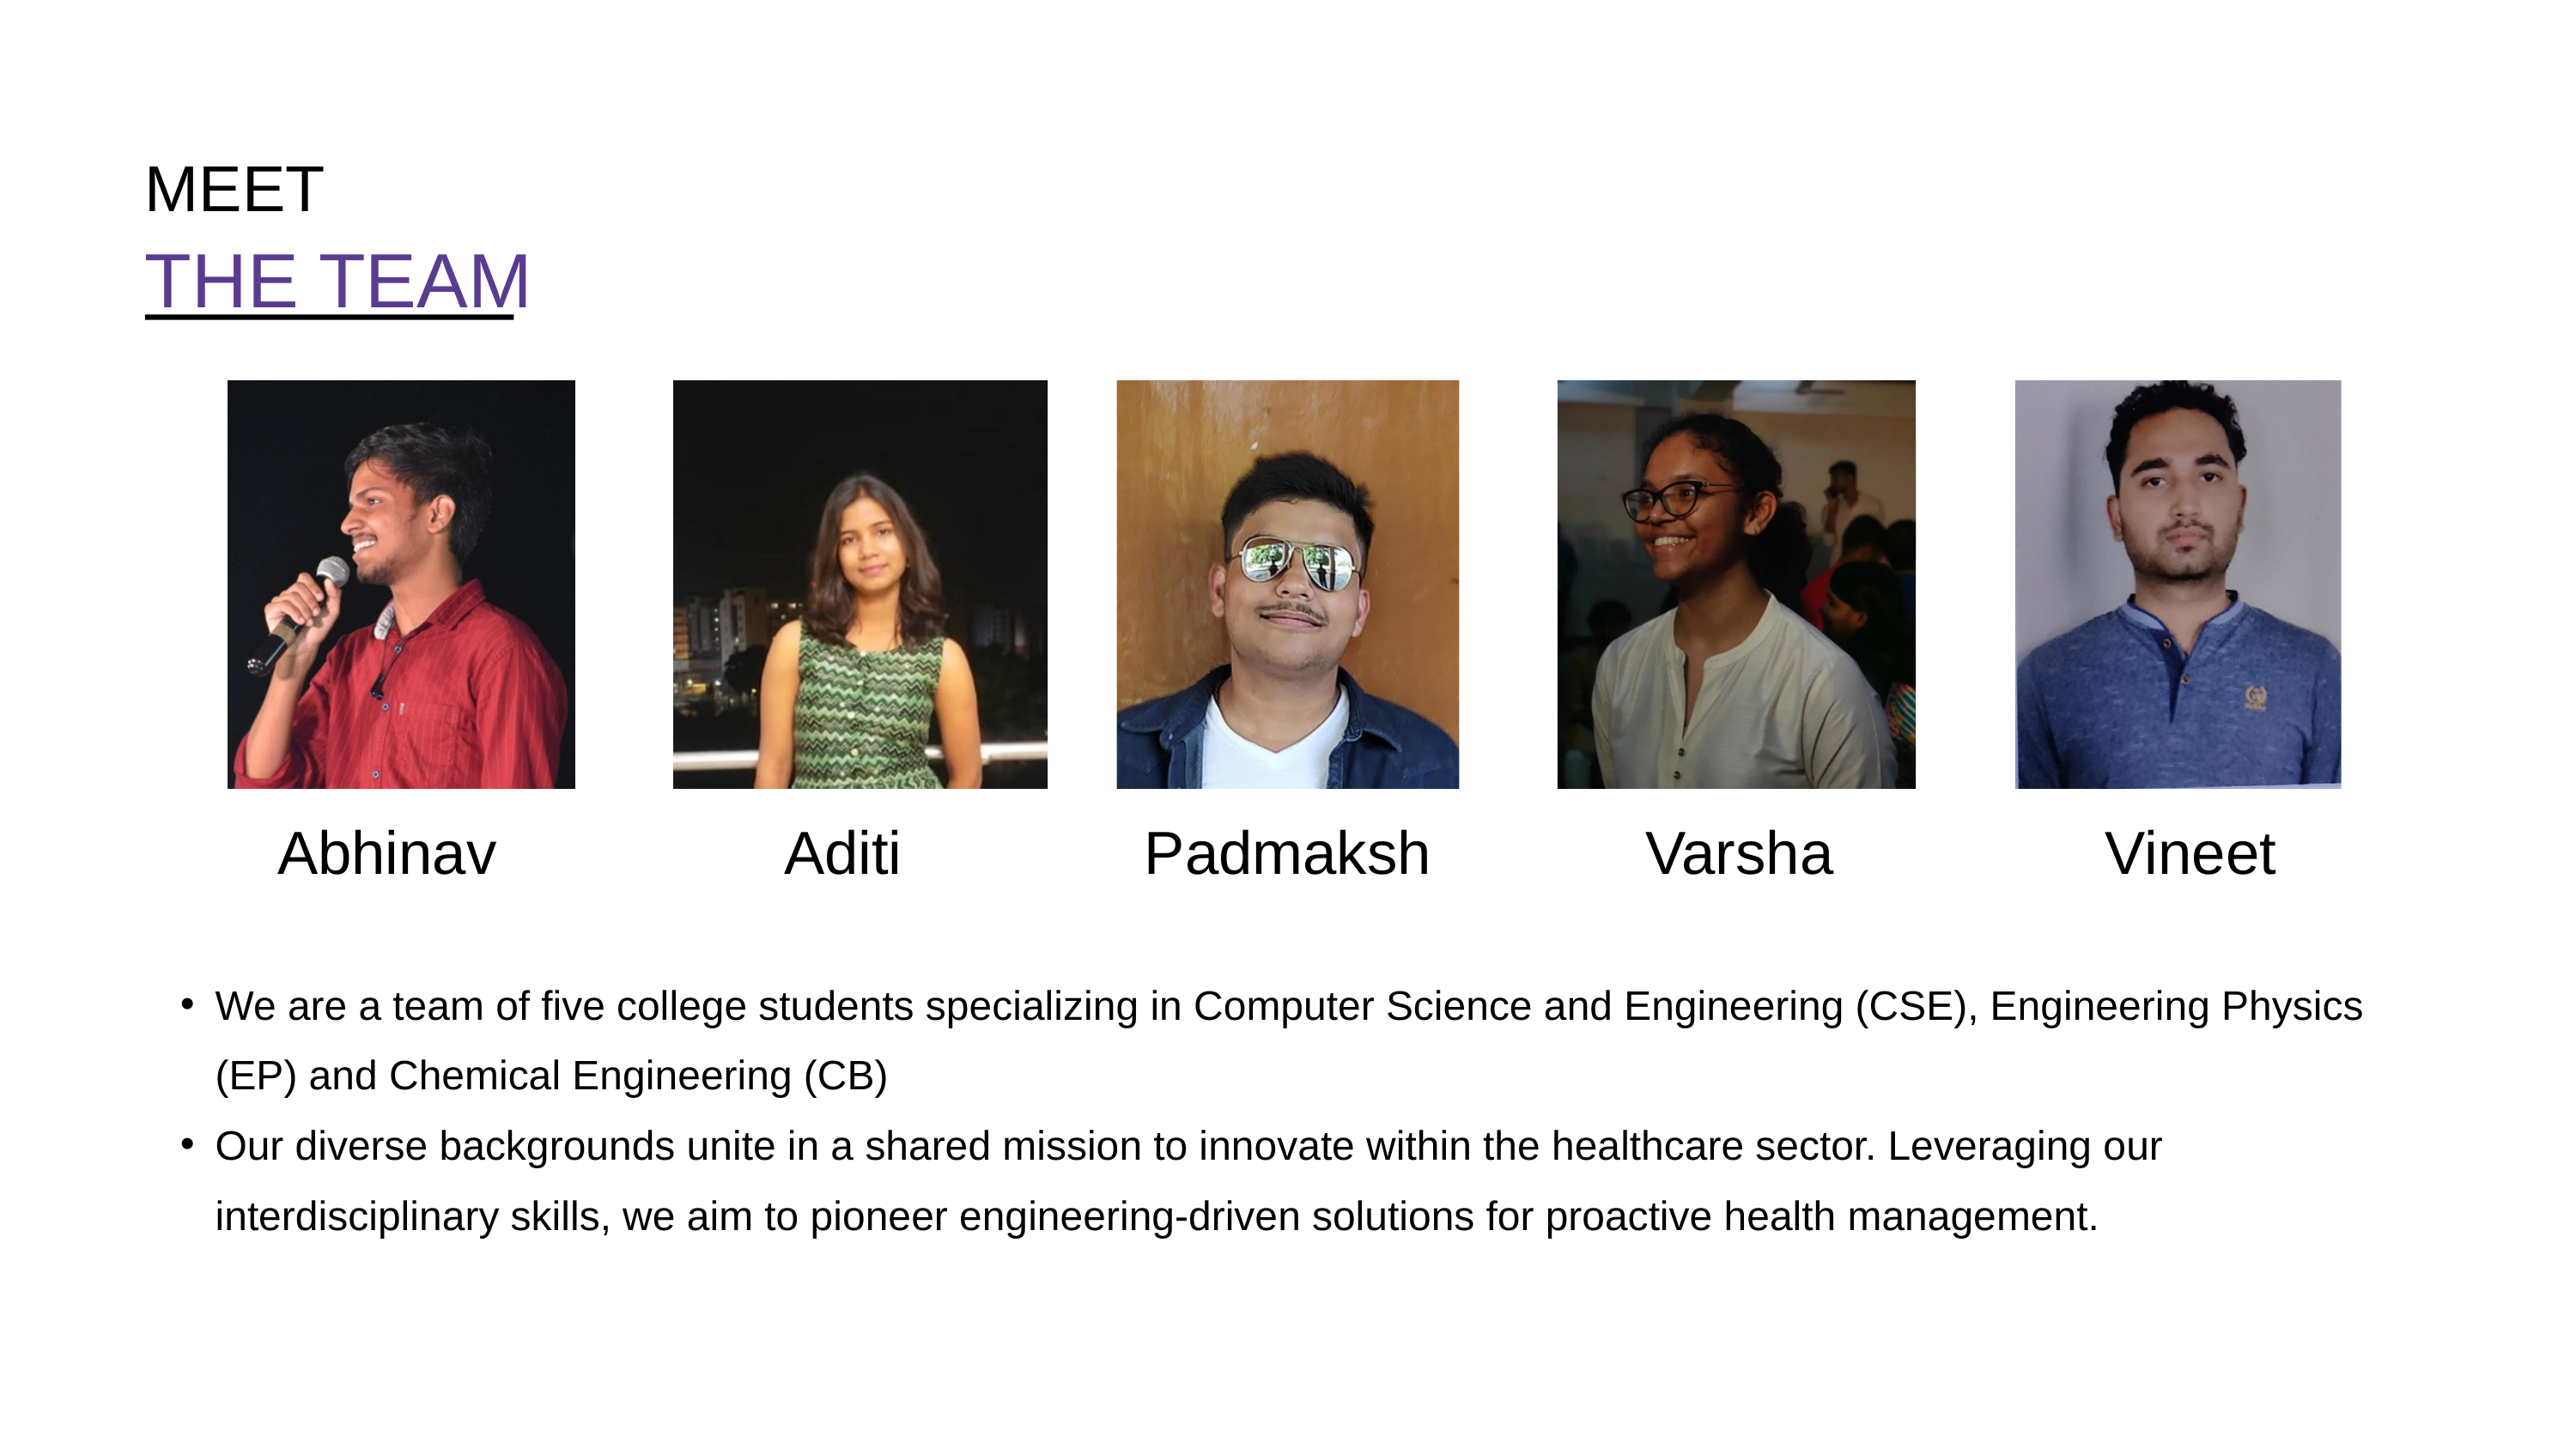

MEET
THE TEAM

Abhinav
Aditi

Padmaksh
Varsha
Vineet
We are a team of five college students specializing in Computer Science and Engineering (CSE), Engineering Physics (EP) and Chemical Engineering (CB)
Our diverse backgrounds unite in a shared mission to innovate within the healthcare sector. Leveraging our interdisciplinary skills, we aim to pioneer engineering-driven solutions for proactive health management.